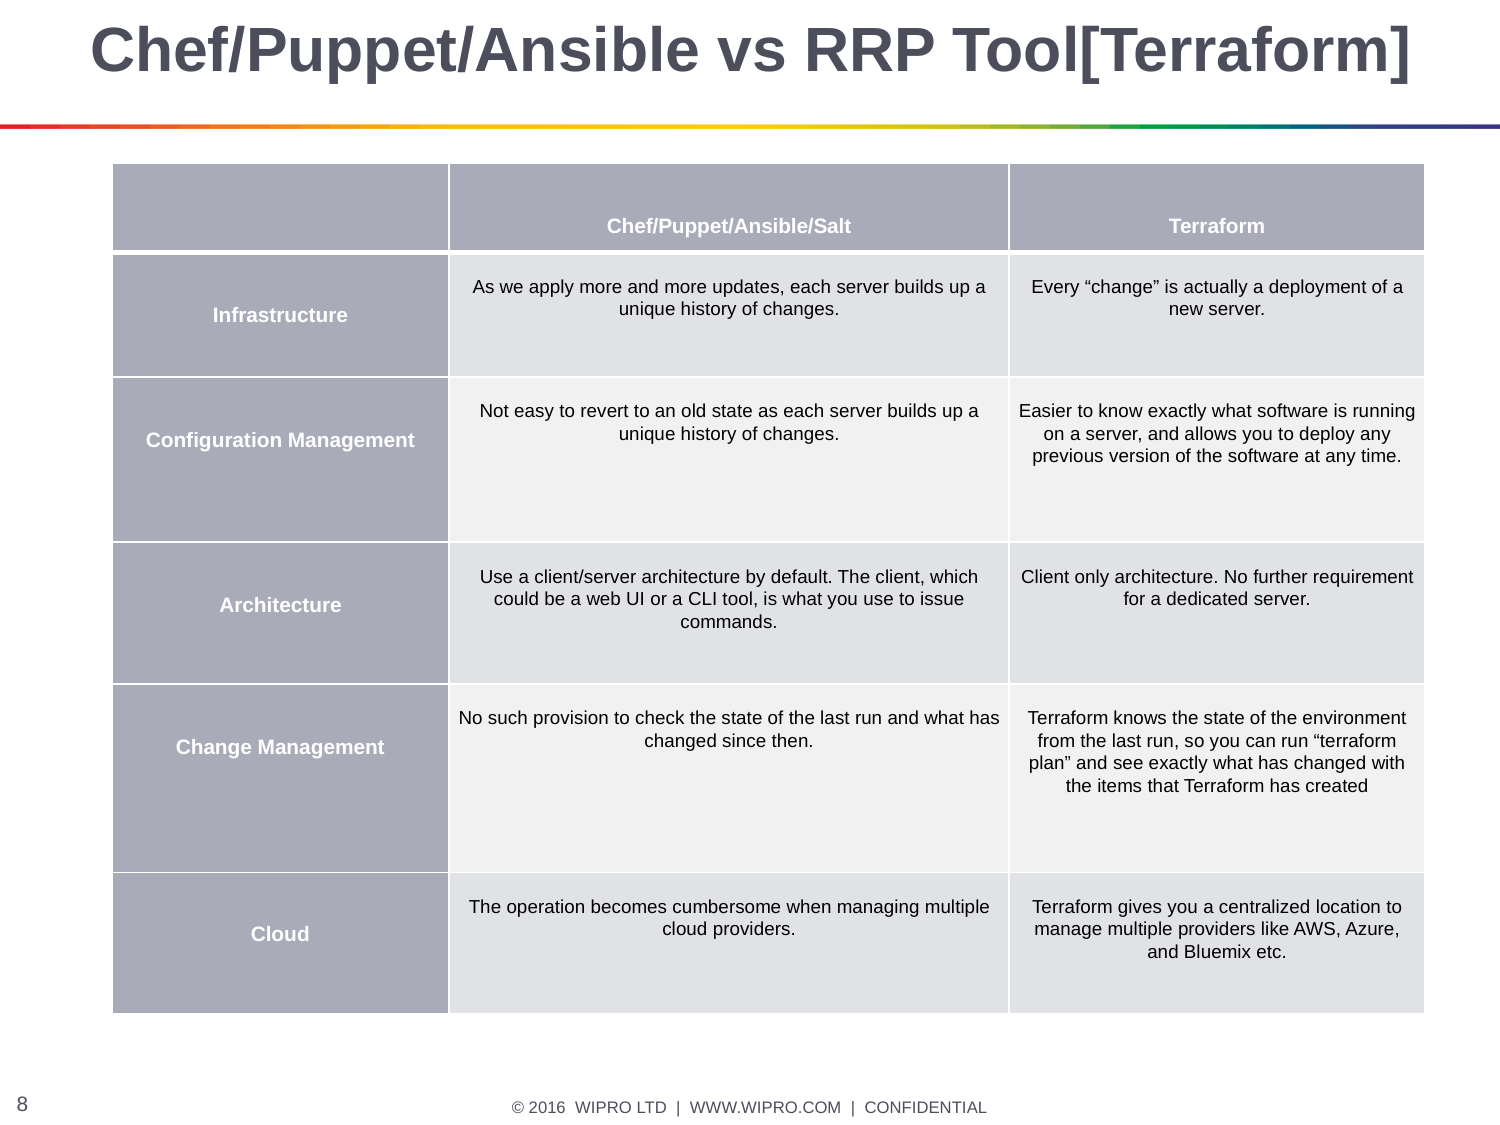

# Chef/Puppet/Ansible vs RRP Tool[Terraform]
|  | Chef/Puppet/Ansible/Salt | Terraform |
| --- | --- | --- |
| Infrastructure | As we apply more and more updates, each server builds up a unique history of changes. | Every “change” is actually a deployment of a new server. |
| Configuration Management | Not easy to revert to an old state as each server builds up a unique history of changes. | Easier to know exactly what software is running on a server, and allows you to deploy any previous version of the software at any time. |
| Architecture | Use a client/server architecture by default. The client, which could be a web UI or a CLI tool, is what you use to issue commands. | Client only architecture. No further requirement for a dedicated server. |
| Change Management | No such provision to check the state of the last run and what has changed since then. | Terraform knows the state of the environment from the last run, so you can run “terraform plan” and see exactly what has changed with the items that Terraform has created |
| Cloud | The operation becomes cumbersome when managing multiple cloud providers. | Terraform gives you a centralized location to manage multiple providers like AWS, Azure, and Bluemix etc. |